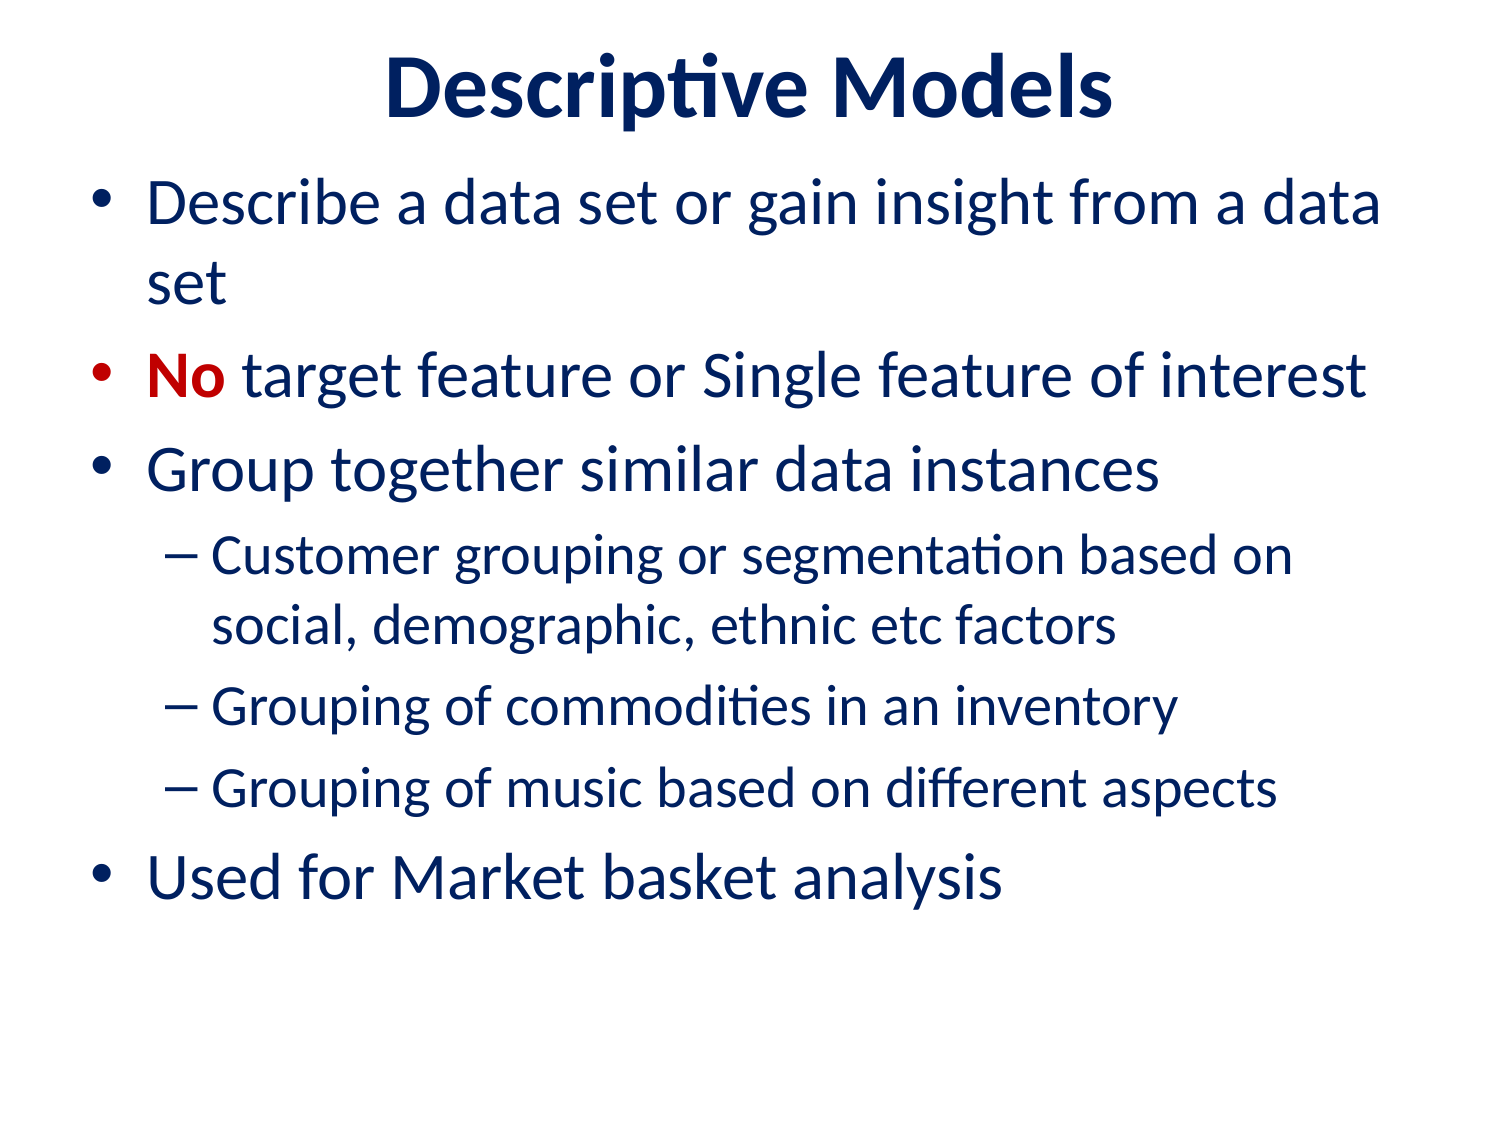

# Descriptive Models
Describe a data set or gain insight from a data set
No target feature or Single feature of interest
Group together similar data instances
Customer grouping or segmentation based on social, demographic, ethnic etc factors
Grouping of commodities in an inventory
Grouping of music based on different aspects
Used for Market basket analysis